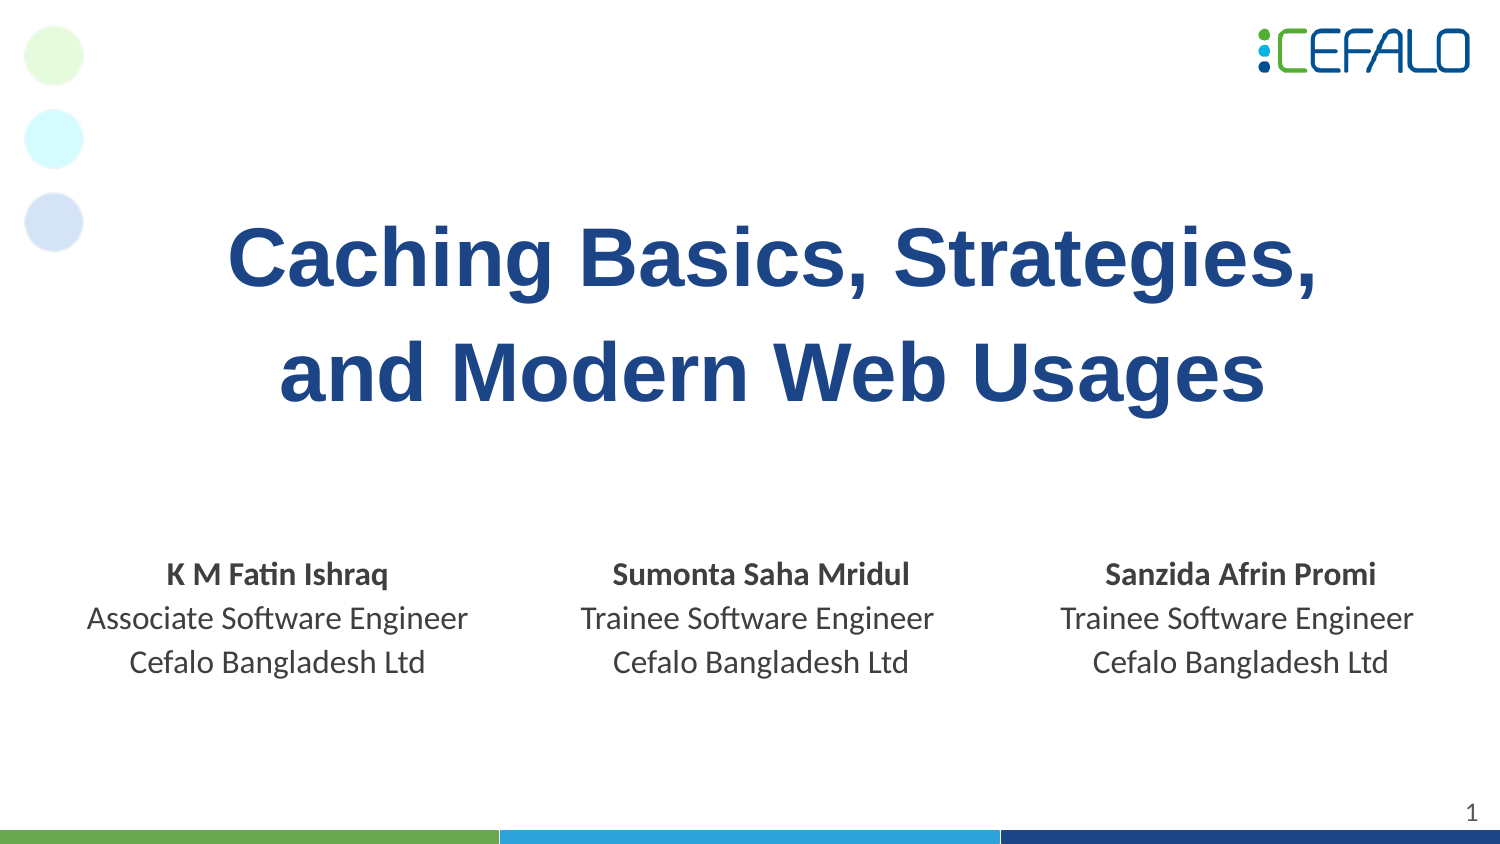

Caching Basics, Strategies, and Modern Web Usages
K M Fatin Ishraq
Associate Software Engineer
Cefalo Bangladesh Ltd
Sumonta Saha Mridul
Trainee Software Engineer
Cefalo Bangladesh Ltd
Sanzida Afrin Promi
Trainee Software Engineer
Cefalo Bangladesh Ltd
1